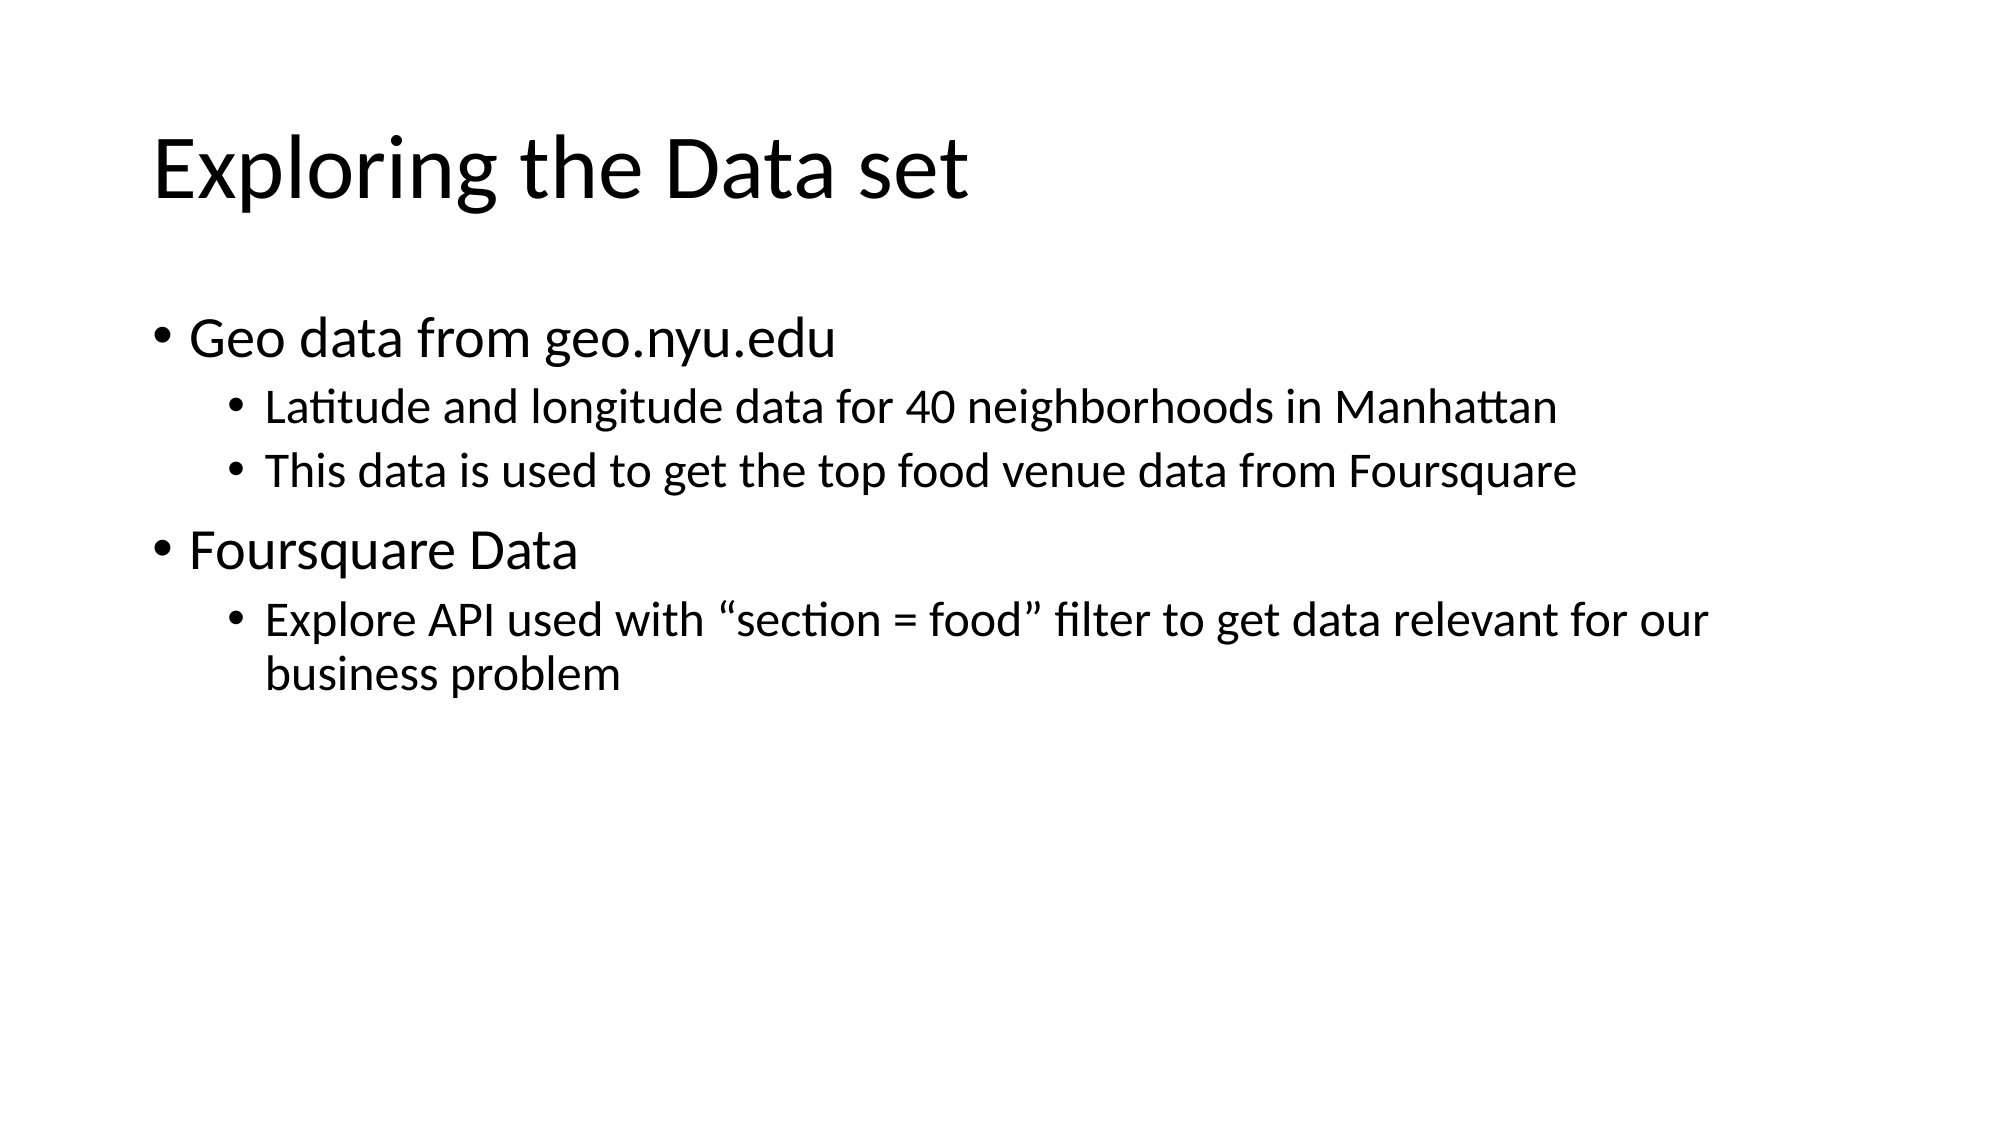

# Exploring the Data set
Geo data from geo.nyu.edu
Latitude and longitude data for 40 neighborhoods in Manhattan
This data is used to get the top food venue data from Foursquare
Foursquare Data
Explore API used with “section = food” filter to get data relevant for our business problem